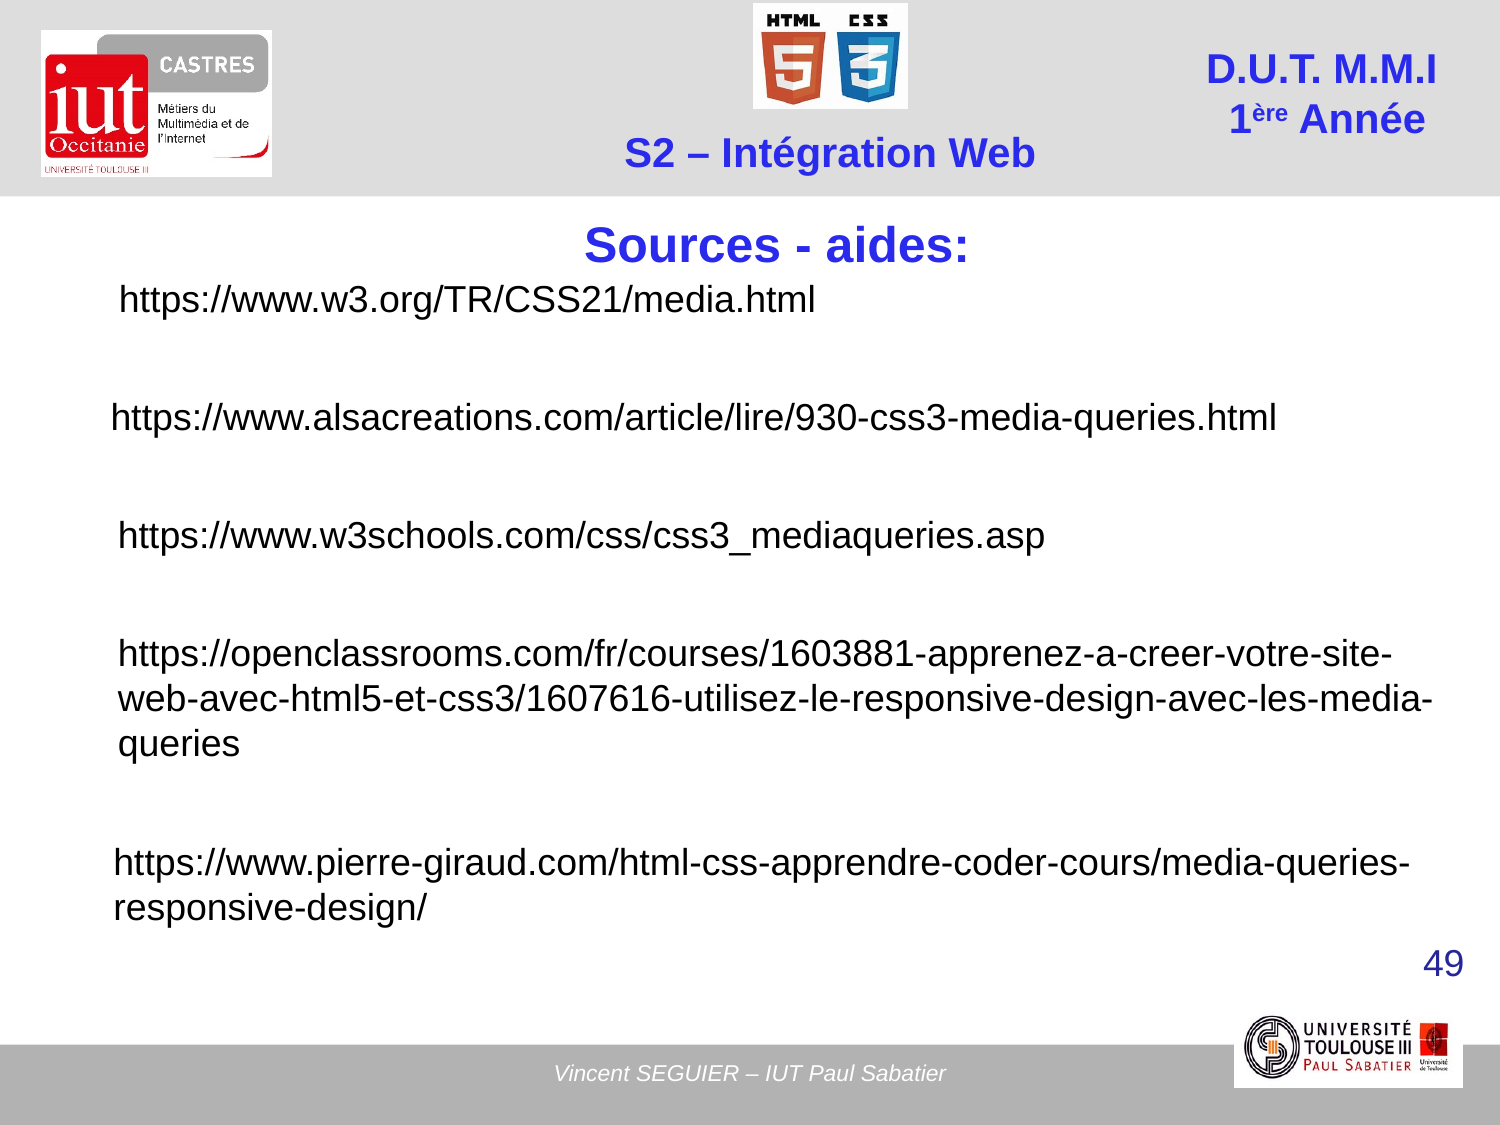

Sources - aides:
https://www.w3.org/TR/CSS21/media.html
https://www.alsacreations.com/article/lire/930-css3-media-queries.html
https://www.w3schools.com/css/css3_mediaqueries.asp
https://openclassrooms.com/fr/courses/1603881-apprenez-a-creer-votre-site-web-avec-html5-et-css3/1607616-utilisez-le-responsive-design-avec-les-media-queries
https://www.pierre-giraud.com/html-css-apprendre-coder-cours/media-queries-responsive-design/